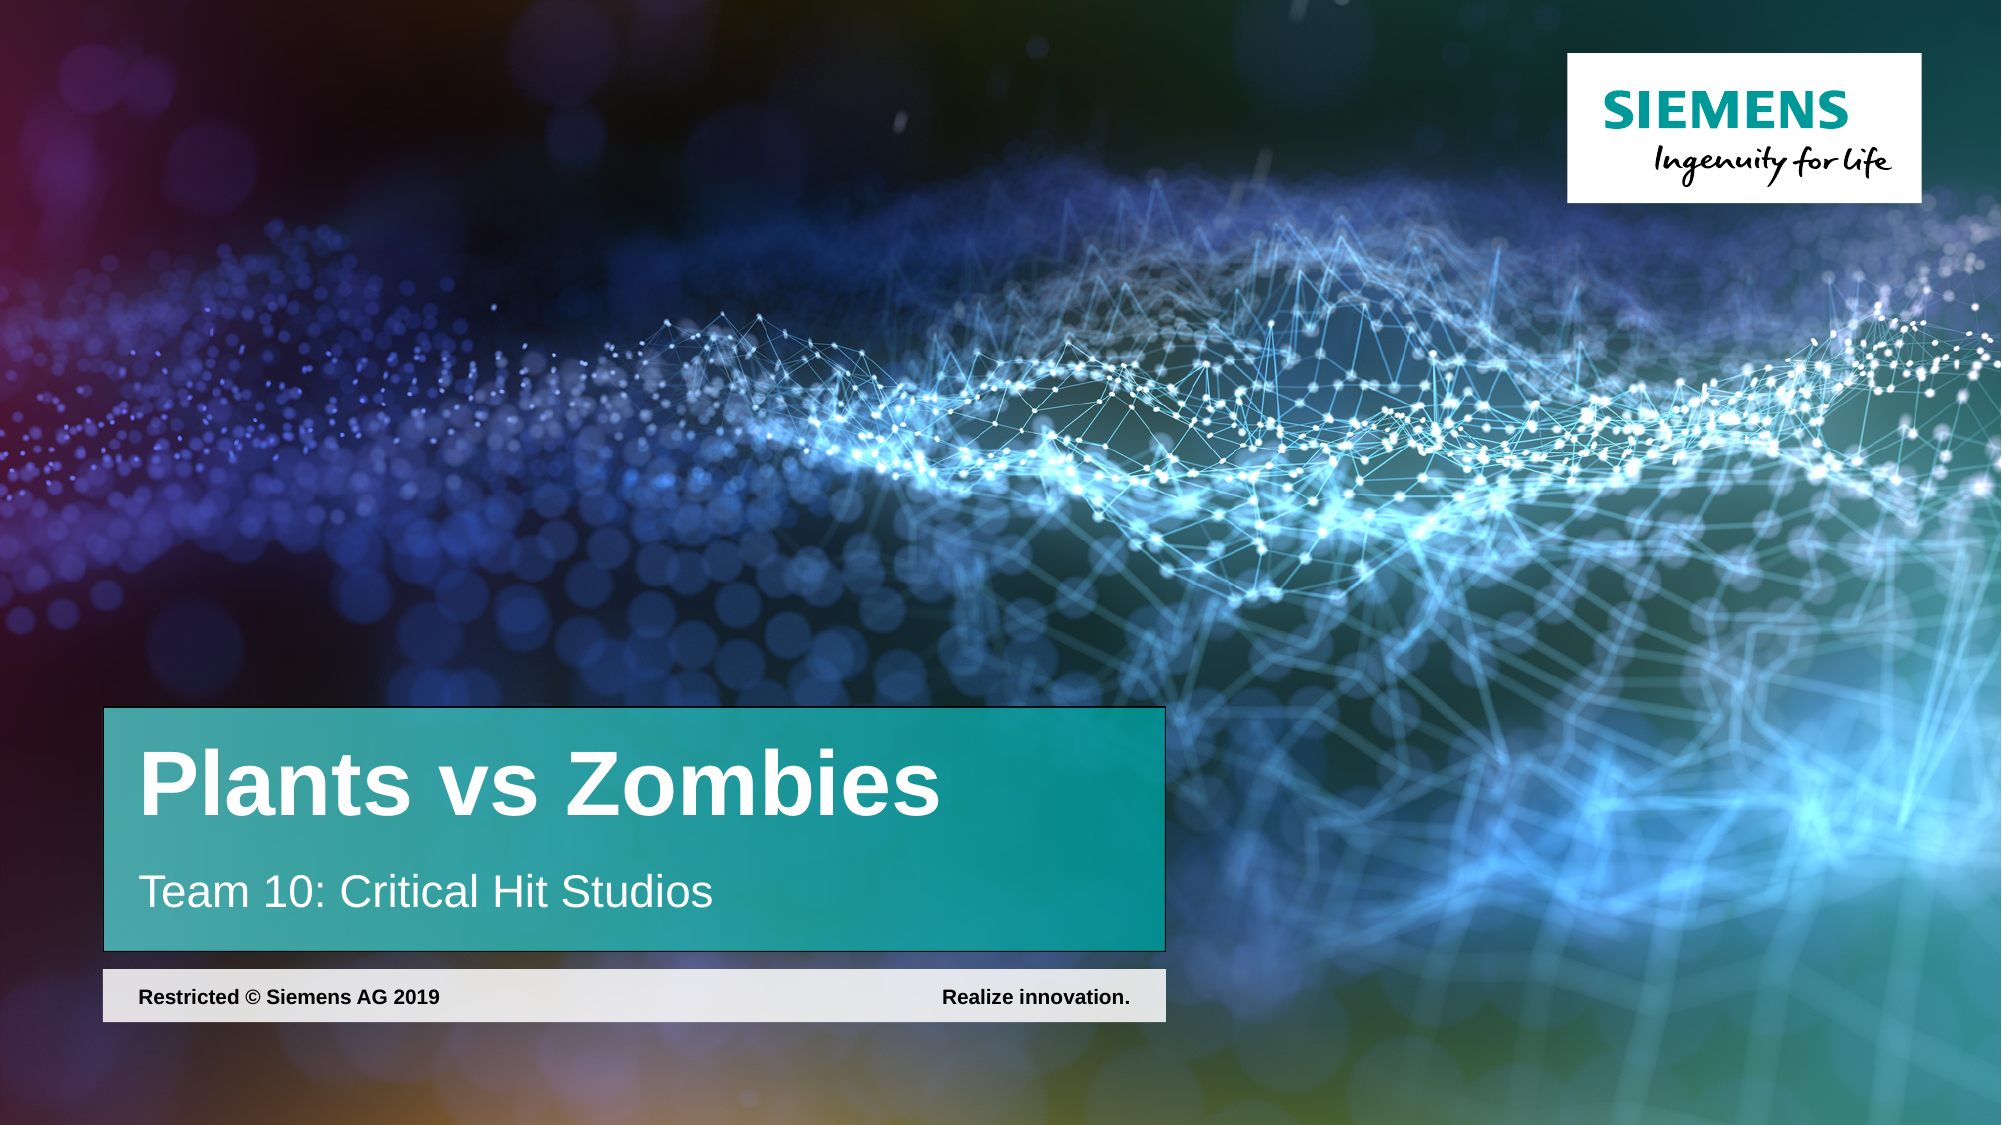

# Plants vs Zombies Team 10: Critical Hit Studios
Restricted © Siemens AG 2019
Realize innovation.